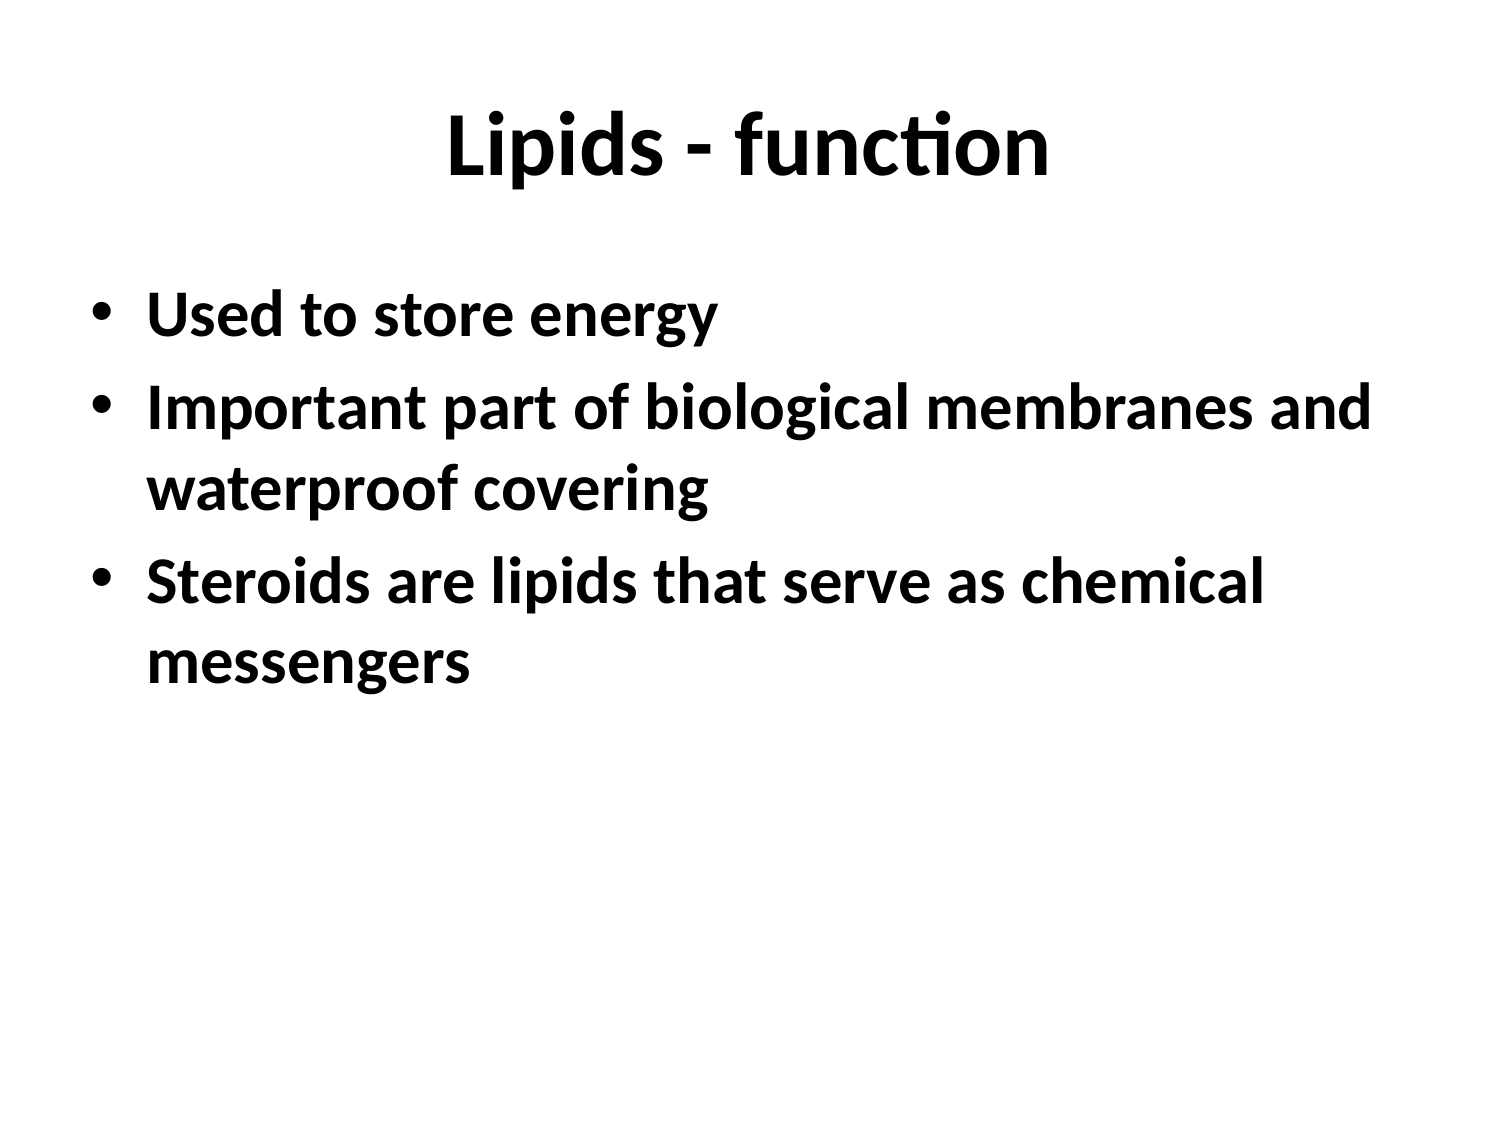

# Lipids - function
Used to store energy
Important part of biological membranes and waterproof covering
Steroids are lipids that serve as chemical messengers